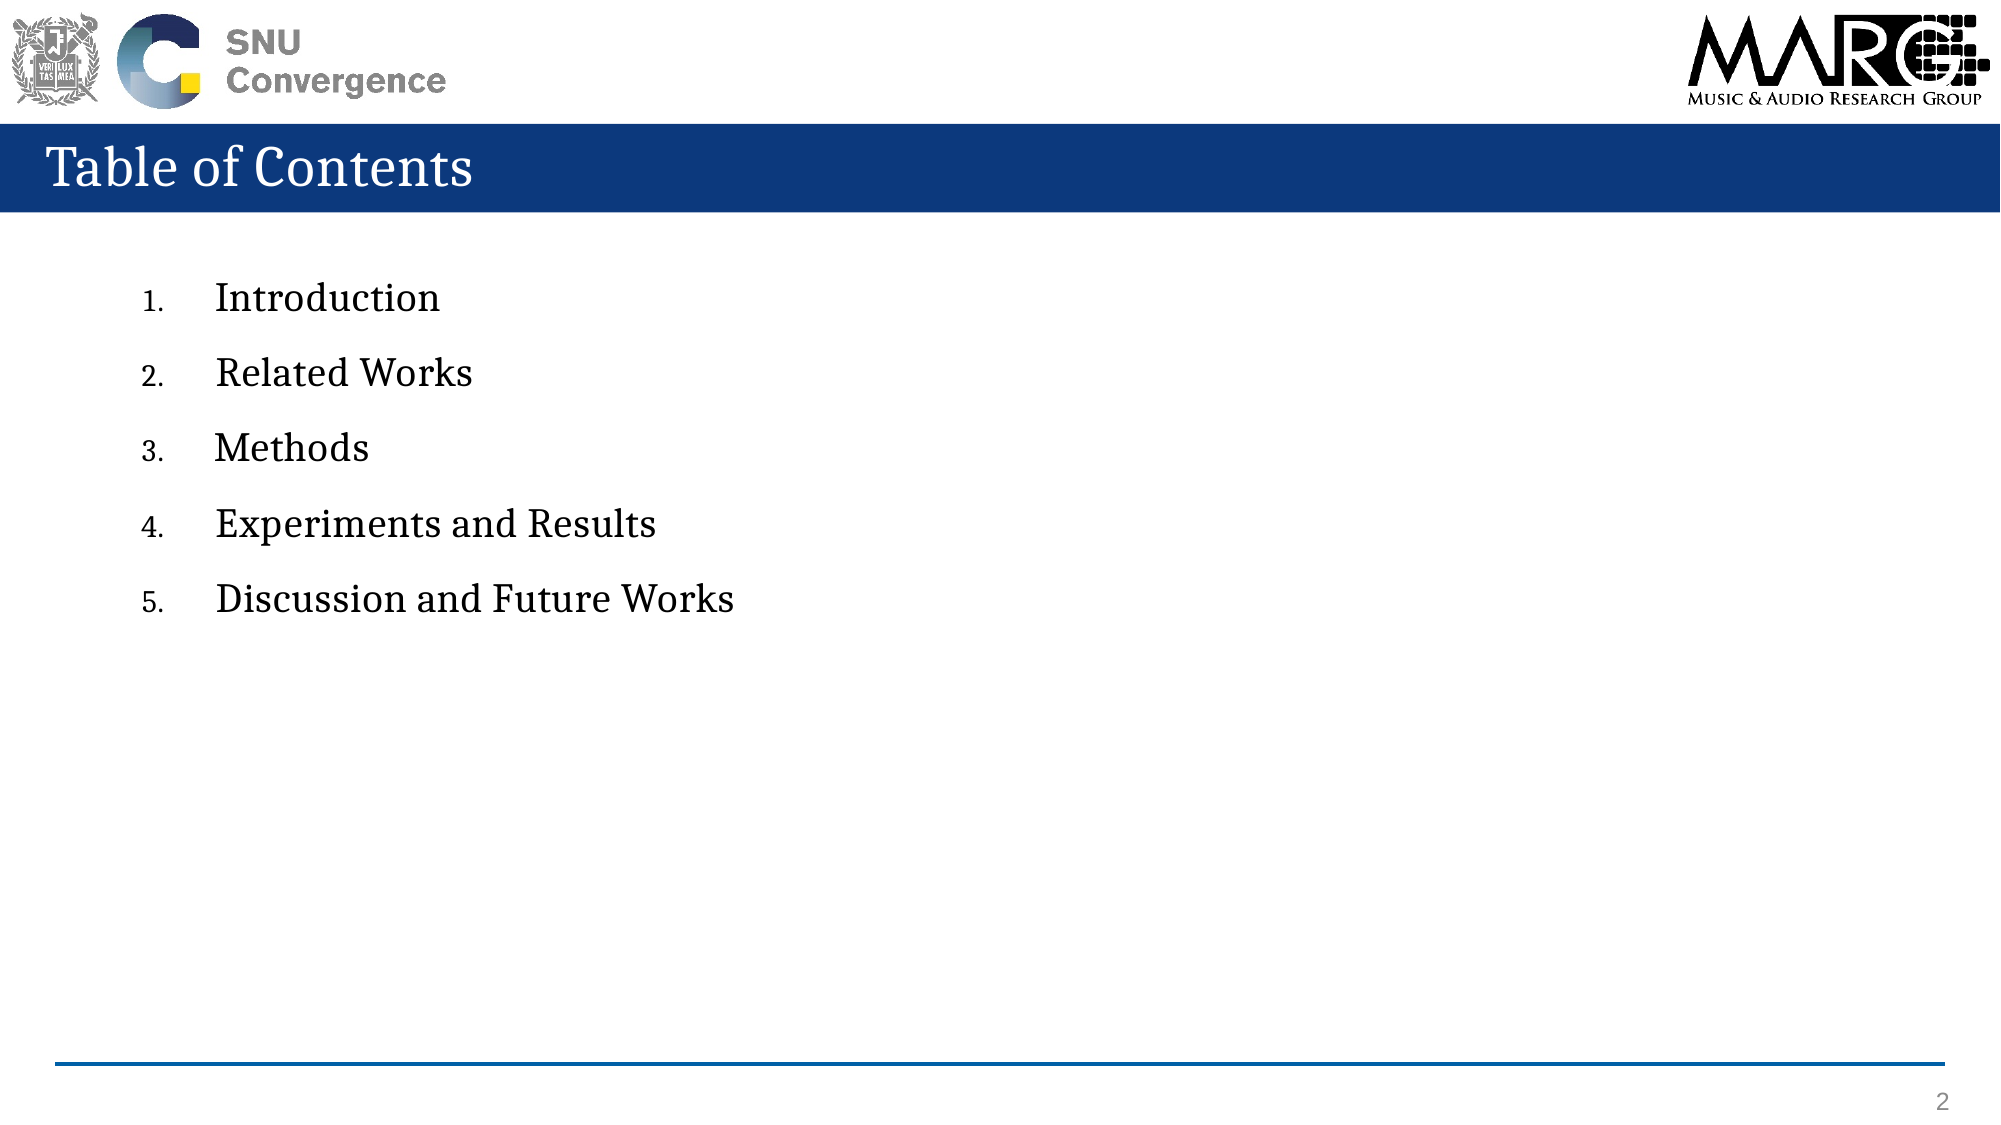

Table of Contents
Introduction
Related Works
Methods
Experiments and Results
Discussion and Future Works
2